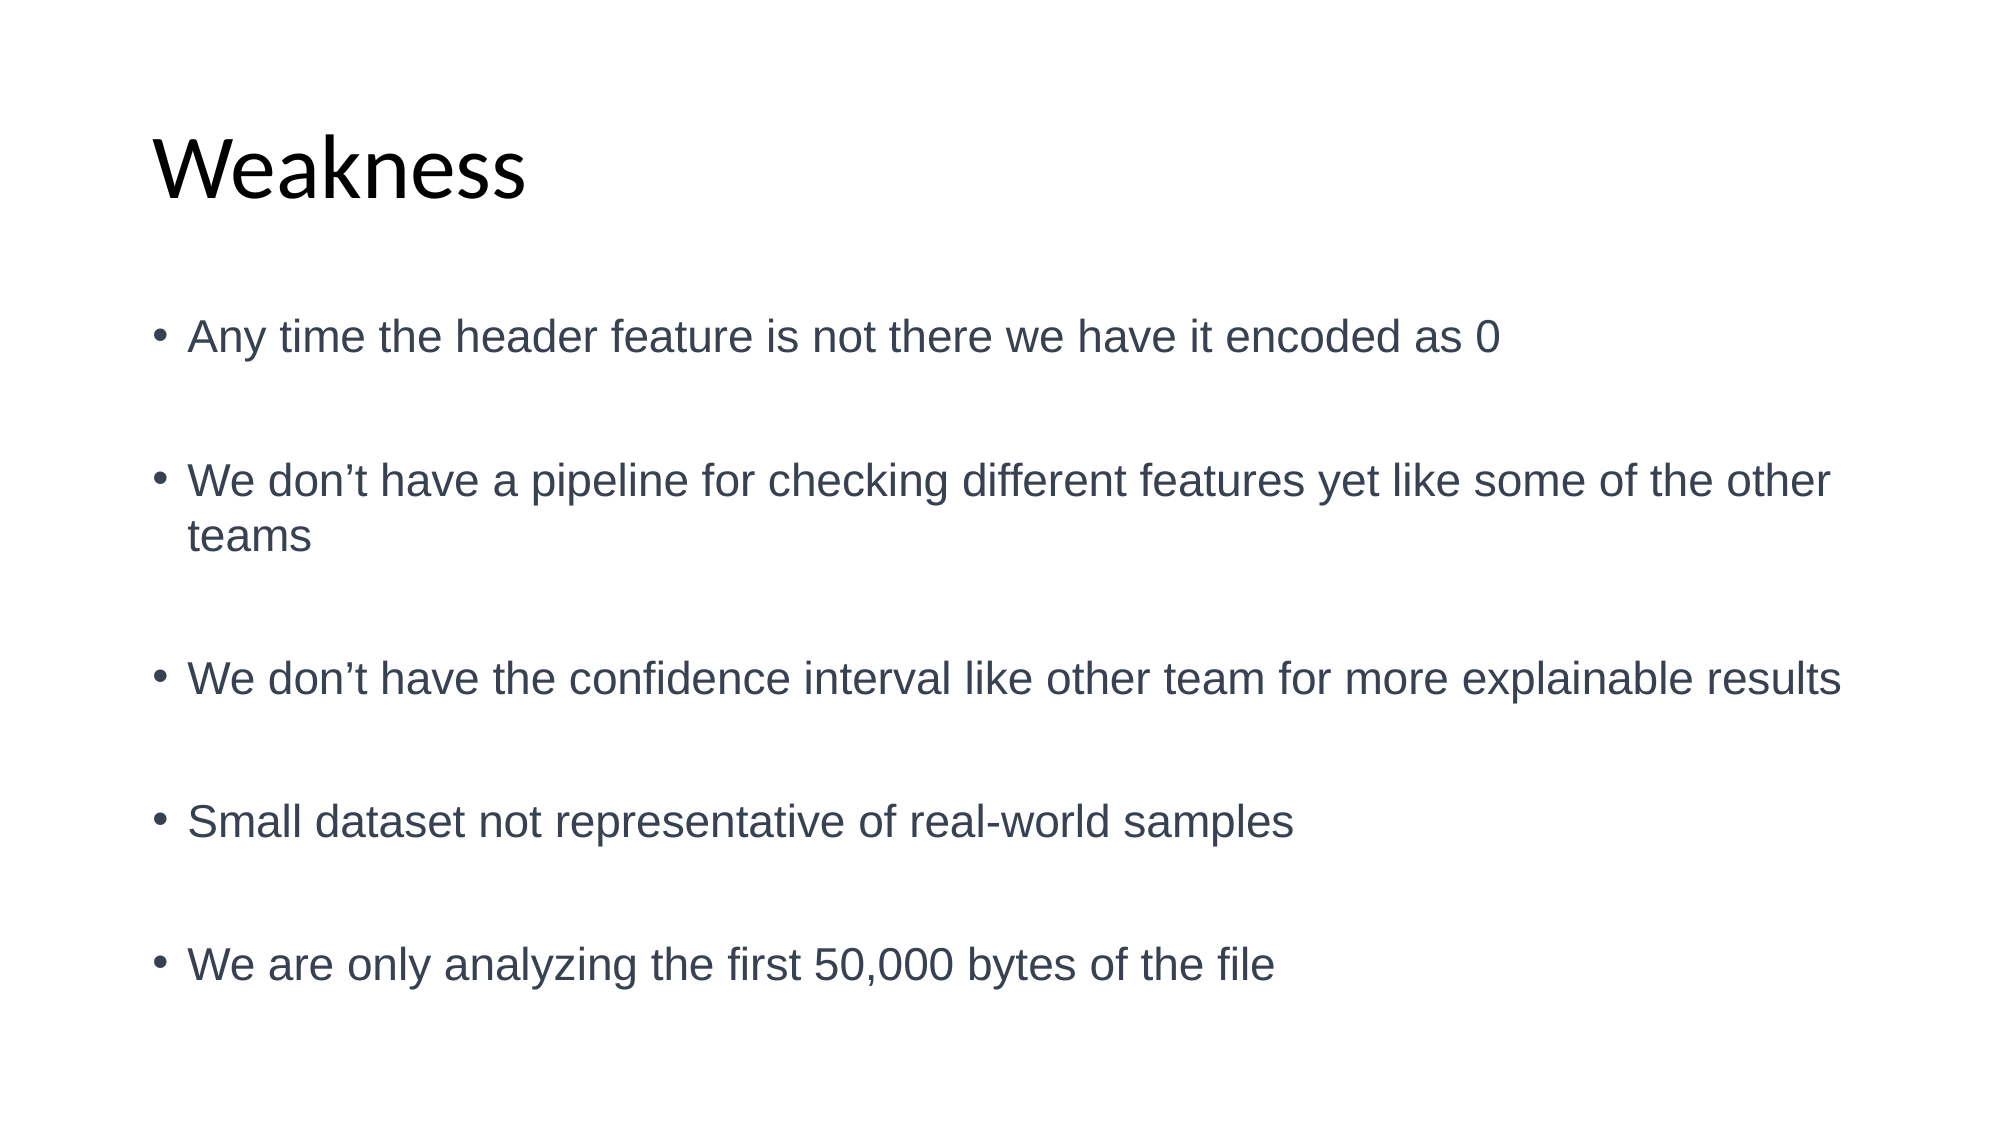

# Weakness
Any time the header feature is not there we have it encoded as 0

We don’t have a pipeline for checking different features yet like some of the other teams

We don’t have the confidence interval like other team for more explainable results

Small dataset not representative of real-world samples

We are only analyzing the first 50,000 bytes of the file